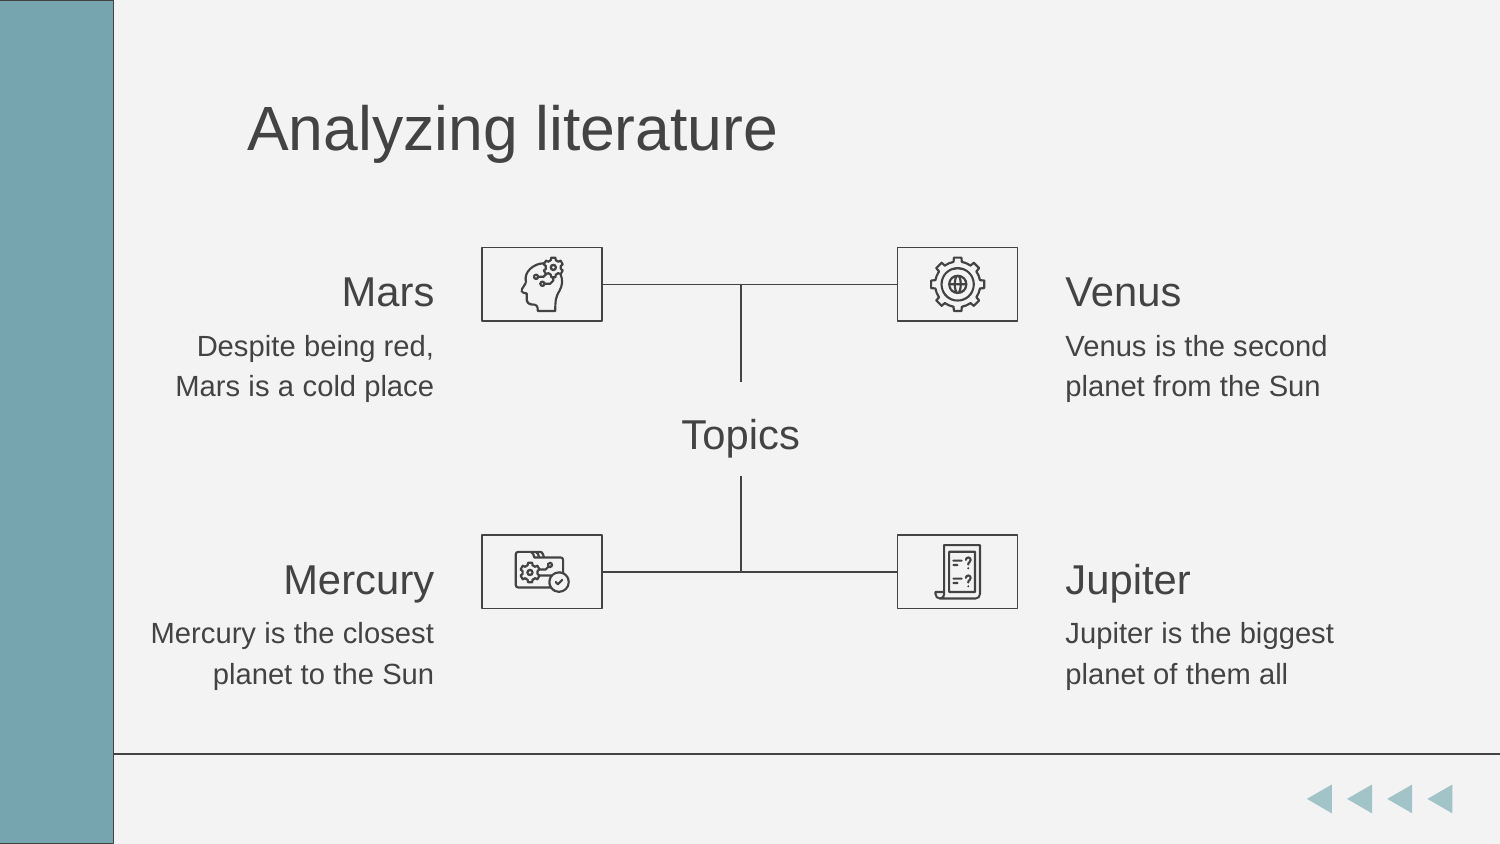

# Analyzing literature
Mars
Venus

Despite being red, Mars is a cold place
Venus is the second planet from the Sun
Topics
Mercury
Jupiter

Mercury is the closest planet to the Sun
Jupiter is the biggest planet of them all